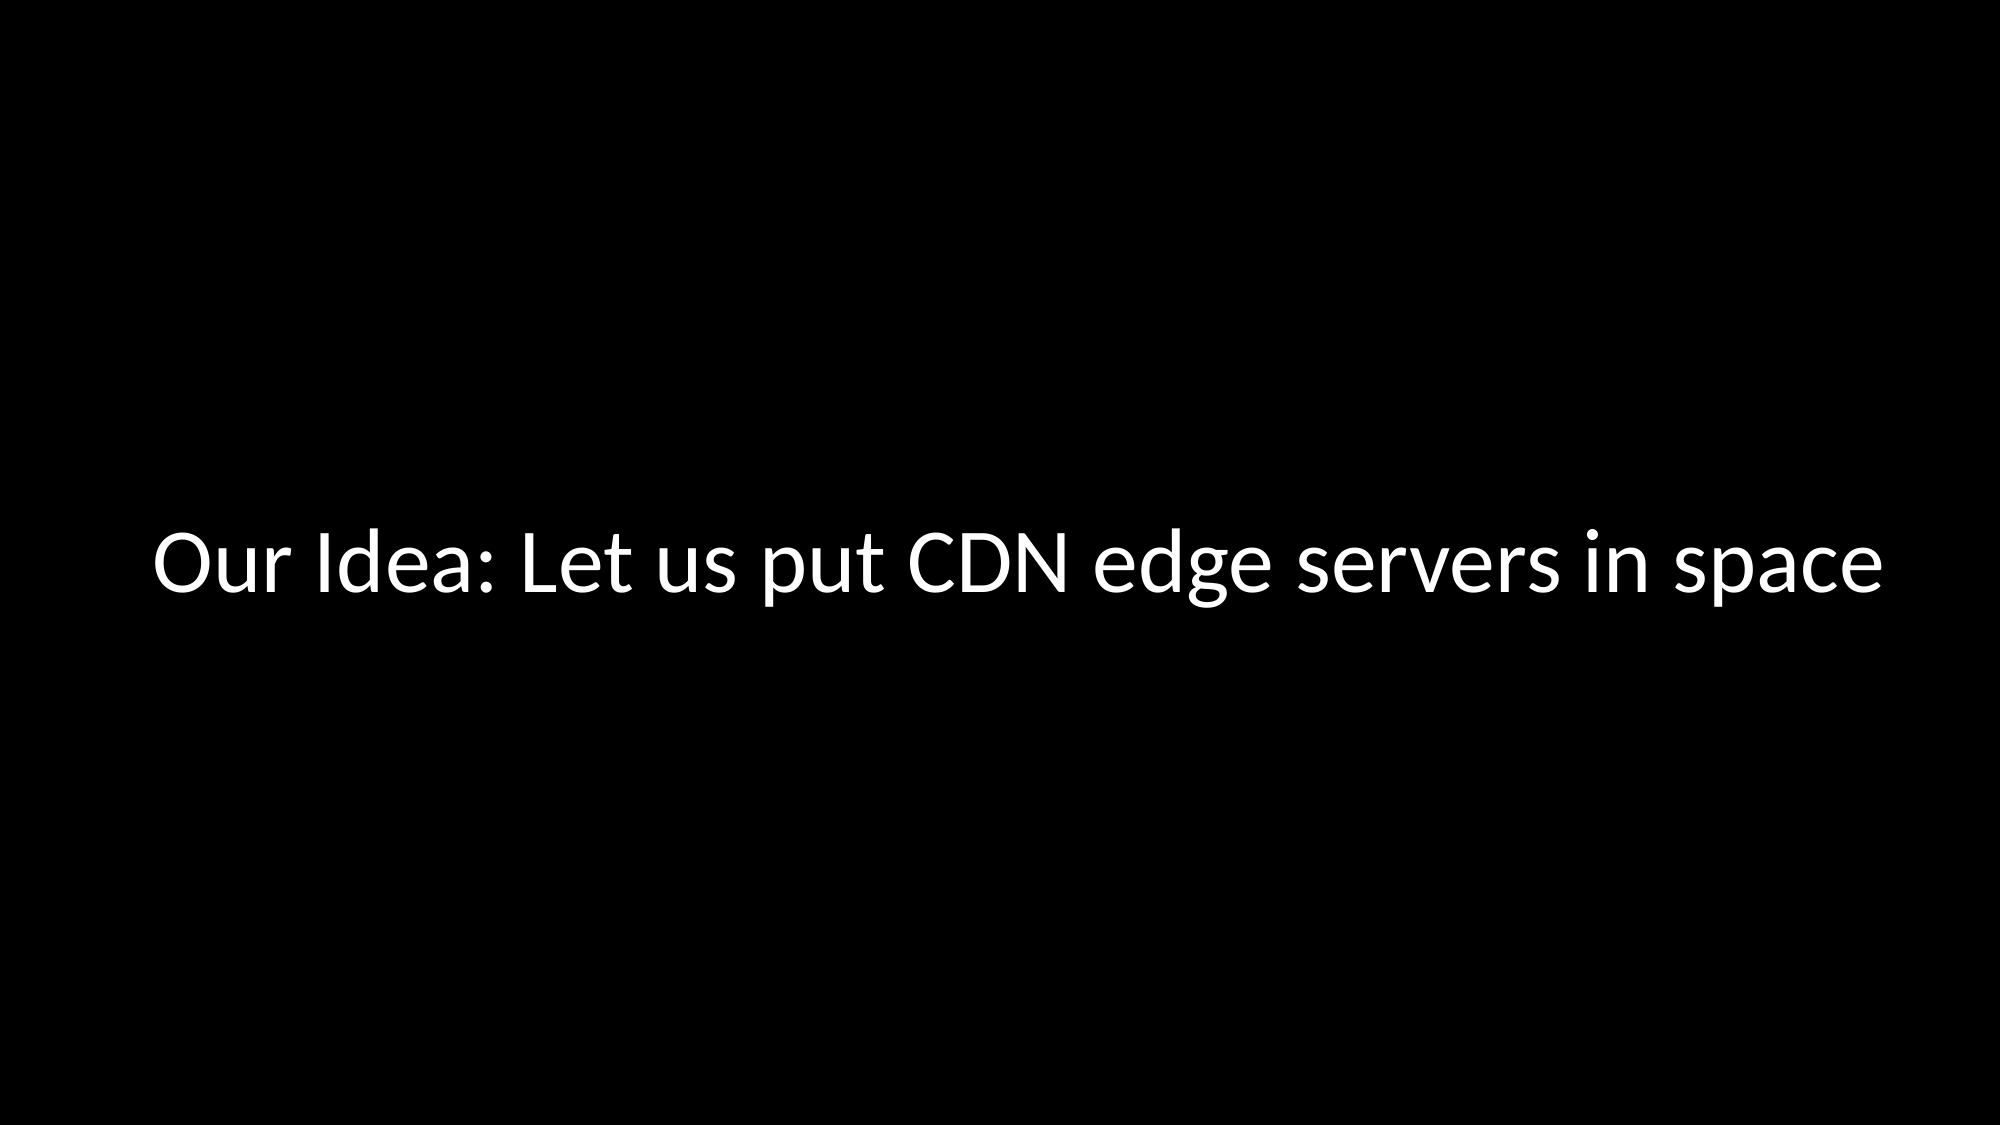

# Our Idea: Let us put CDN edge servers in space